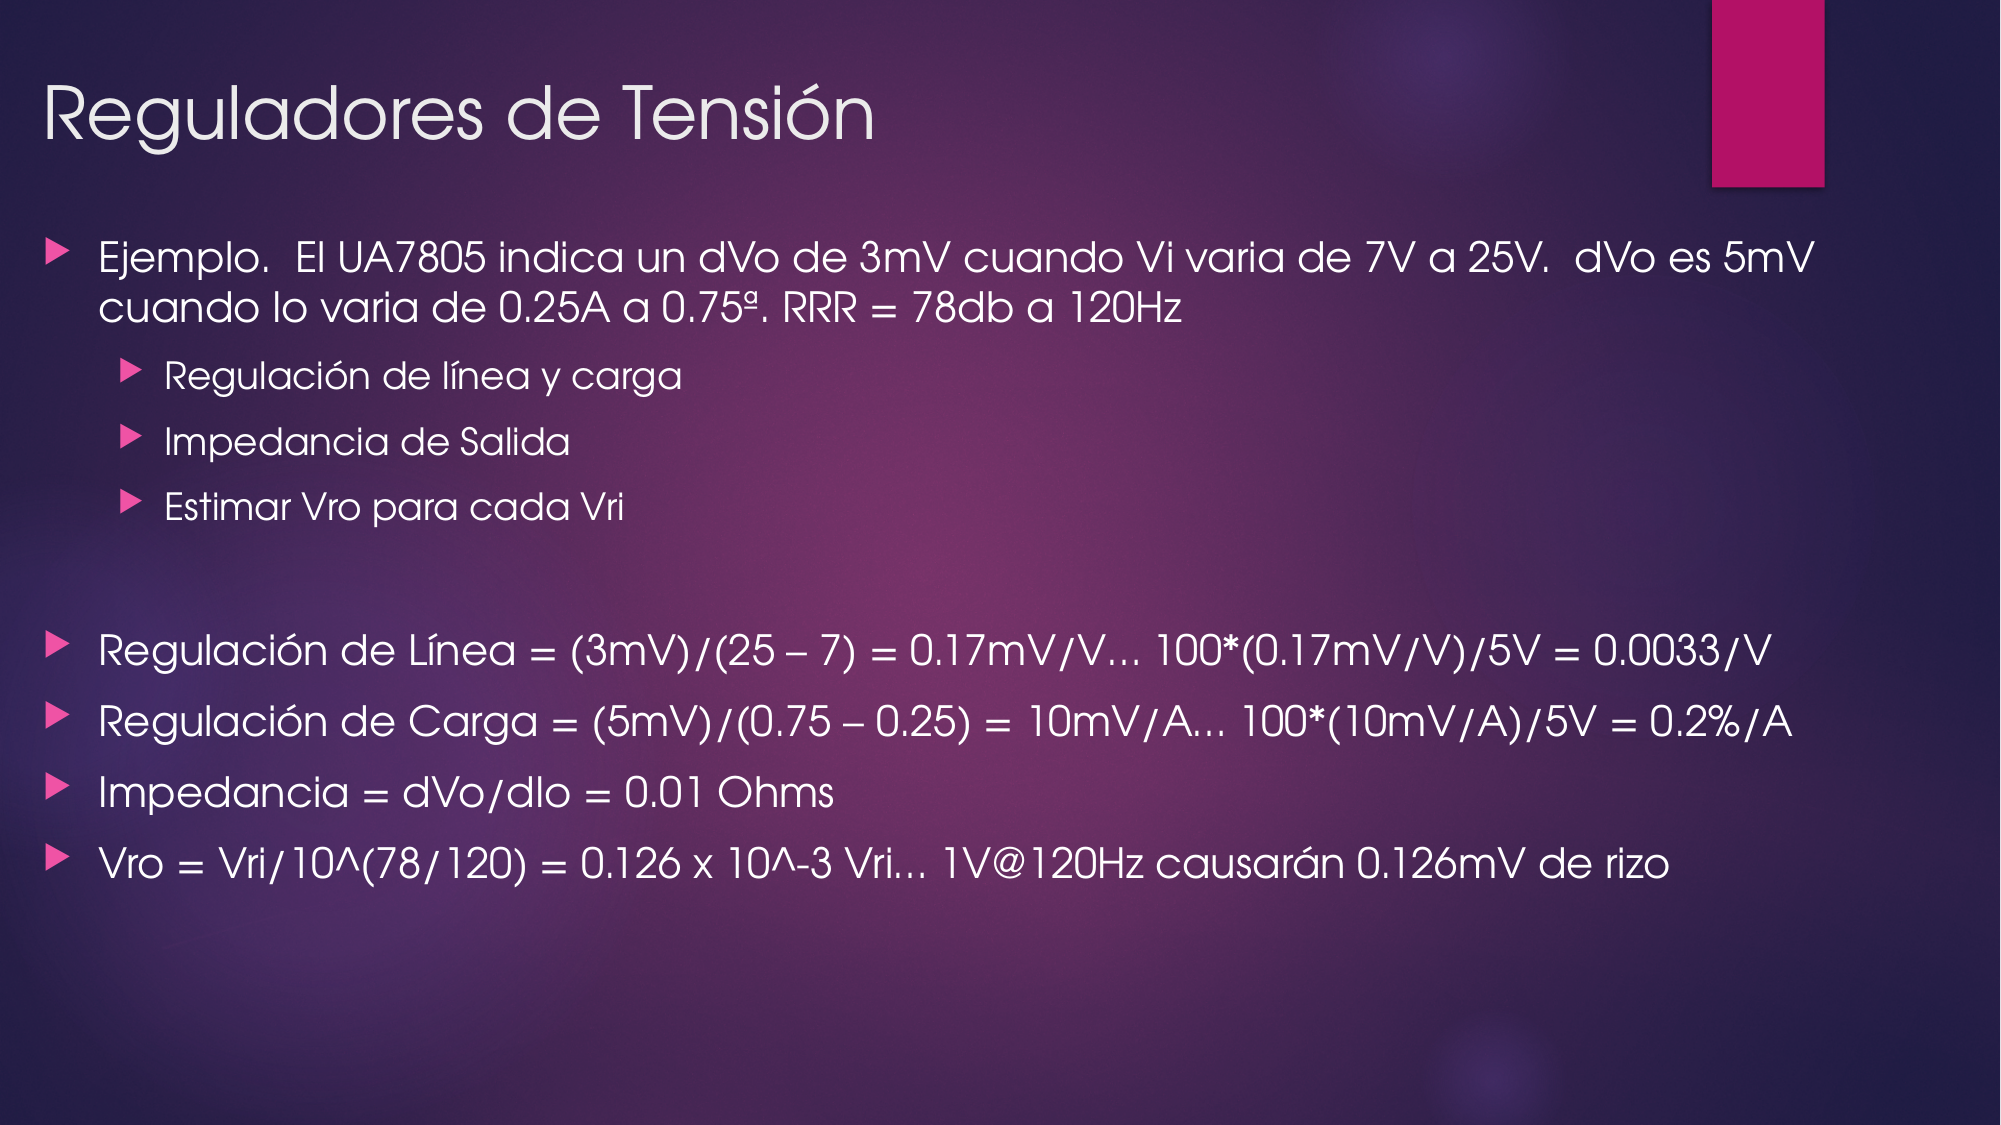

# Reguladores de Tensión
Ejemplo.  El UA7805 indica un dVo de 3mV cuando Vi varia de 7V a 25V.  dVo es 5mV cuando Io varia de 0.25A a 0.75ª. RRR = 78db a 120Hz
Regulación de línea y carga
Impedancia de Salida
Estimar Vro para cada Vri

Regulación de Línea = (3mV)/(25 – 7) = 0.17mV/V… 100*(0.17mV/V)/5V = 0.0033/V
Regulación de Carga = (5mV)/(0.75 – 0.25) = 10mV/A… 100*(10mV/A)/5V = 0.2%/A
Impedancia = dVo/dIo = 0.01 Ohms
Vro = Vri/10^(78/120) = 0.126 x 10^-3 Vri… 1V@120Hz causarán 0.126mV de rizo